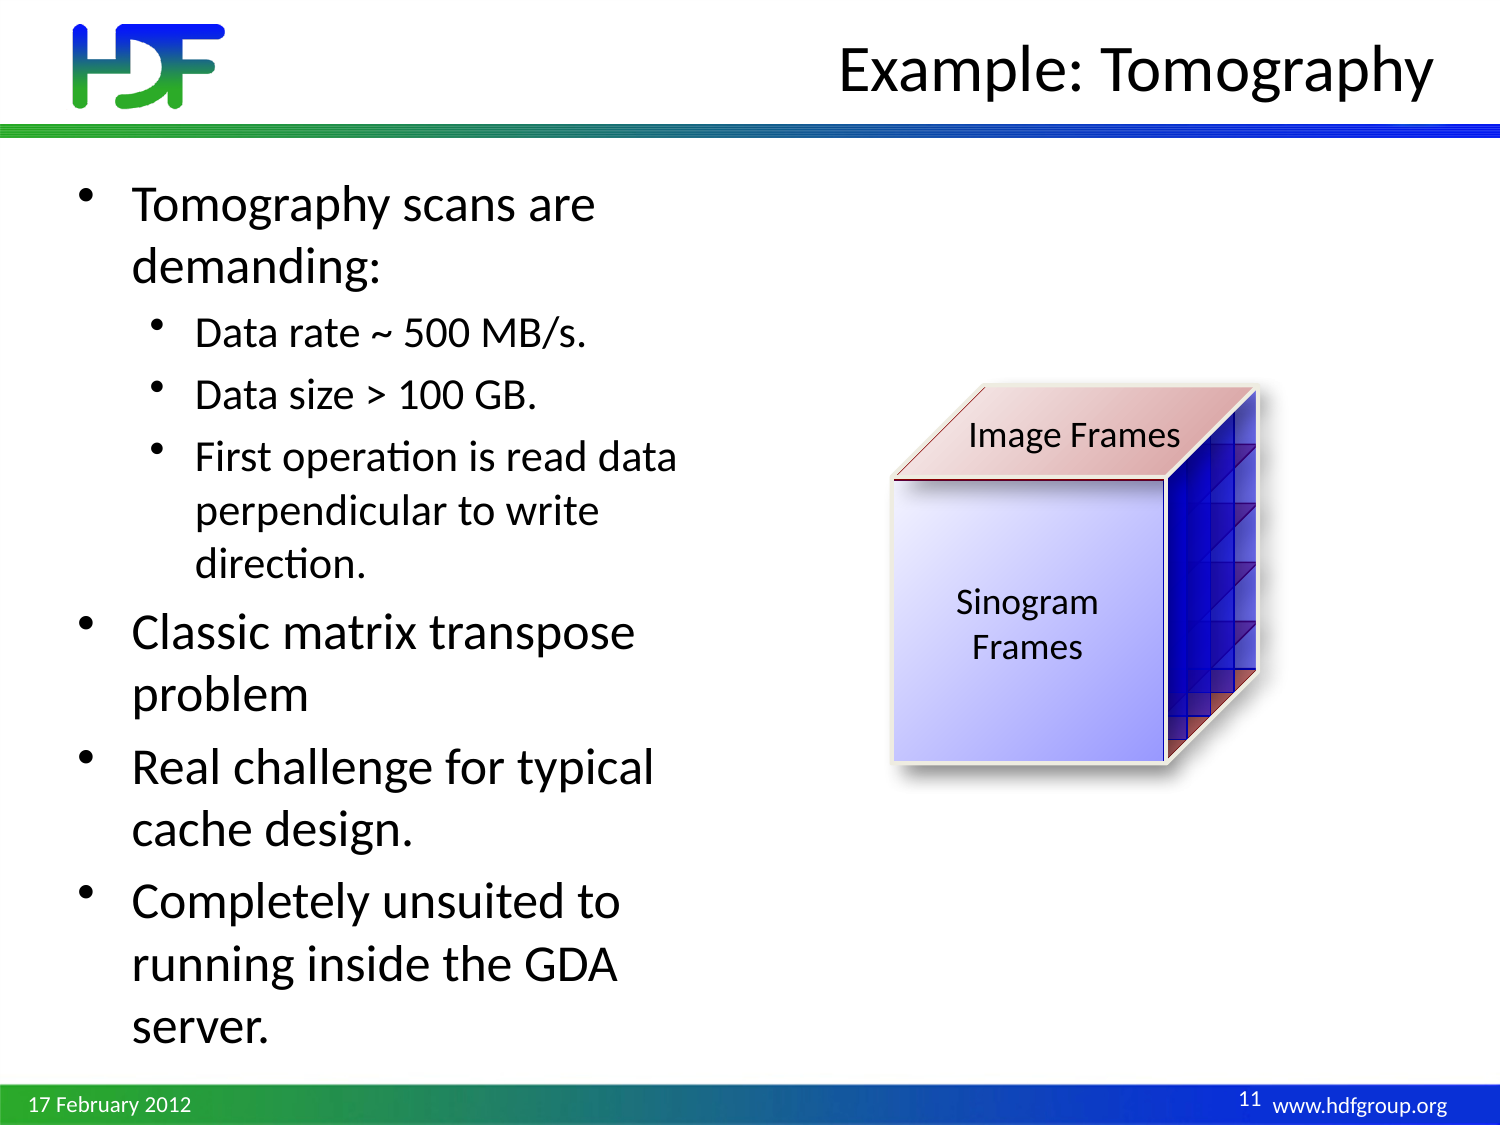

# Example: Tomography
Tomography scans are demanding:
Data rate ~ 500 MB/s.
Data size > 100 GB.
First operation is read data perpendicular to write direction.
Classic matrix transpose problem
Real challenge for typical cache design.
Completely unsuited to running inside the GDA server.
Image Frames

Sinogram Frames

11
17 February 2012